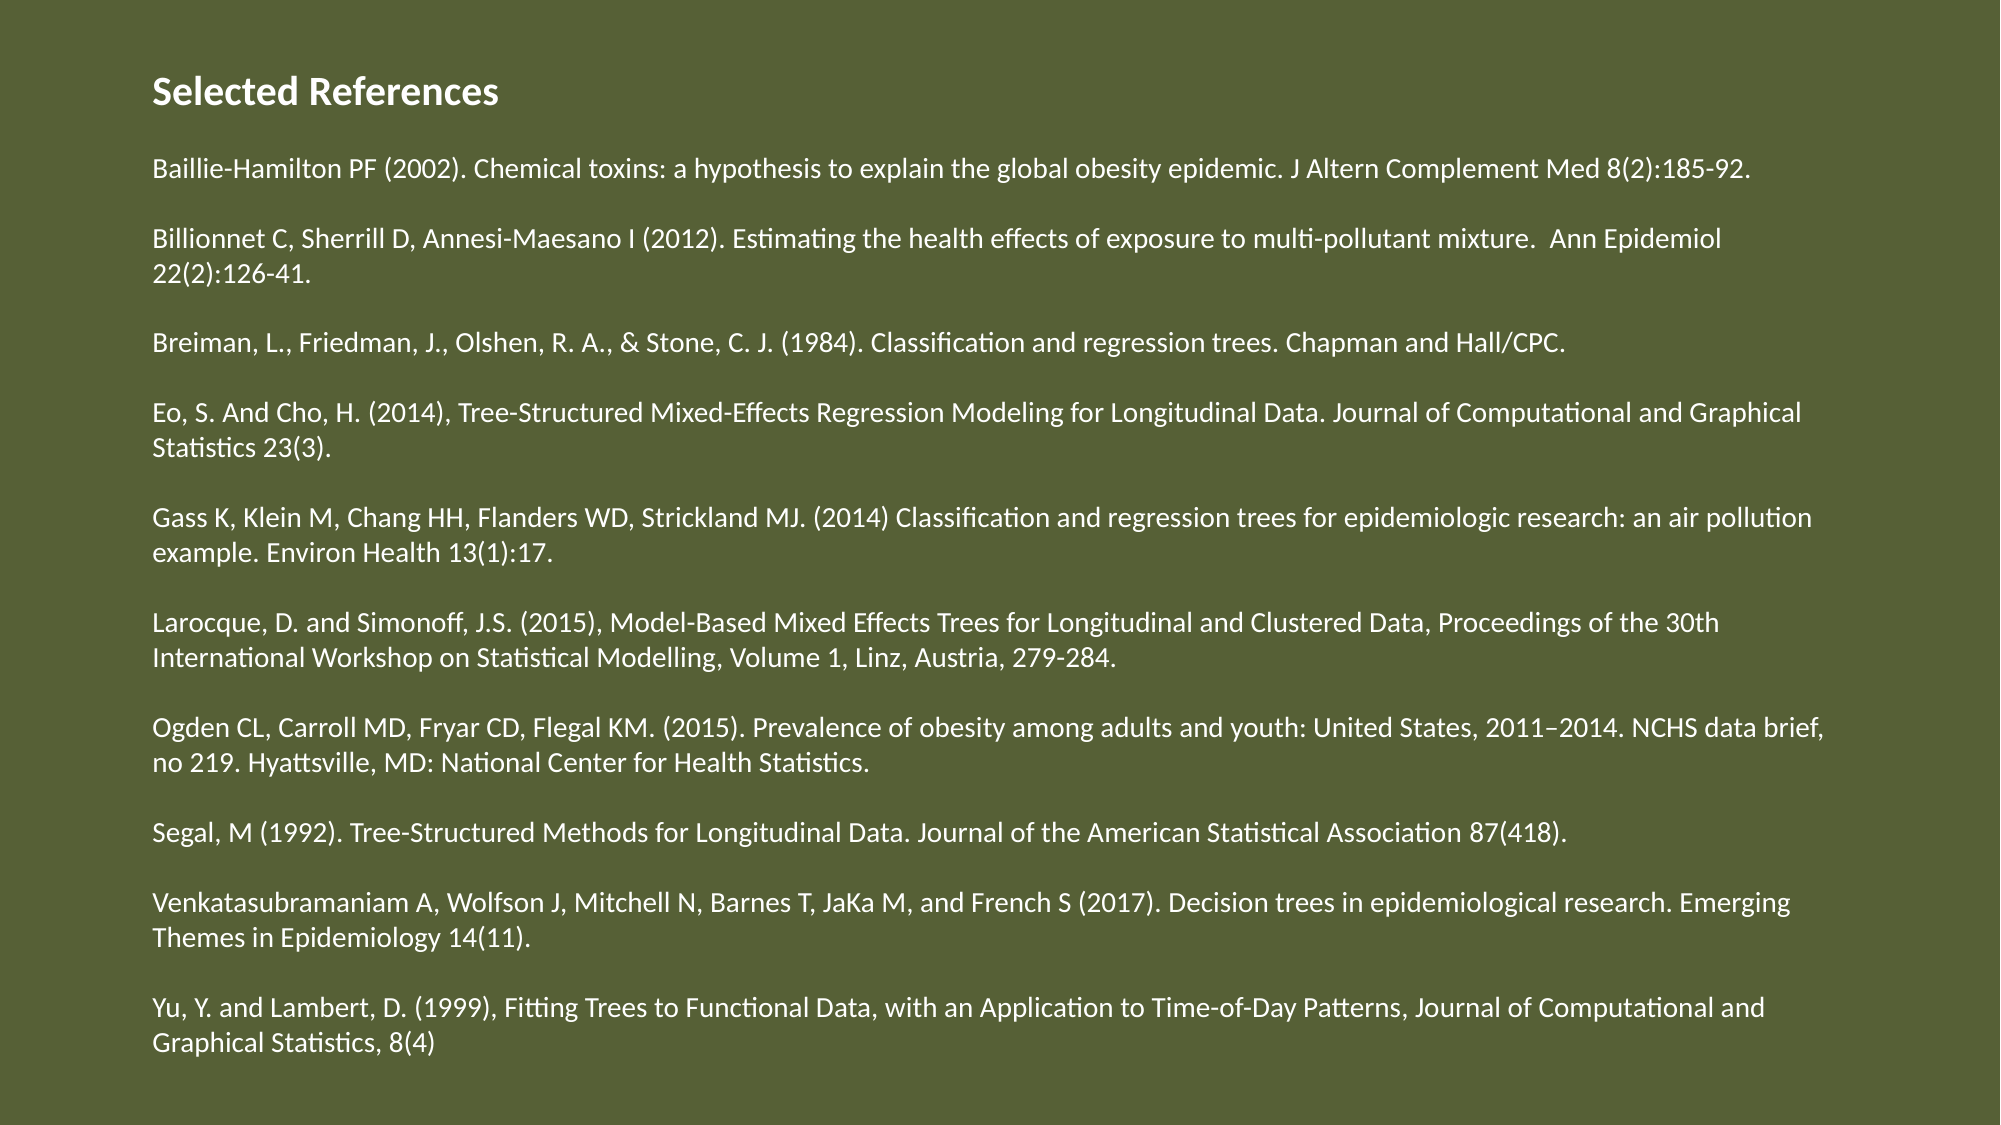

Selected References

Baillie-Hamilton PF (2002). Chemical toxins: a hypothesis to explain the global obesity epidemic. J Altern Complement Med 8(2):185-92.

Billionnet C, Sherrill D, Annesi-Maesano I (2012). Estimating the health effects of exposure to multi-pollutant mixture.  Ann Epidemiol 22(2):126-41.

Breiman, L., Friedman, J., Olshen, R. A., & Stone, C. J. (1984). Classification and regression trees. Chapman and Hall/CPC.

Eo, S. And Cho, H. (2014), Tree-Structured Mixed-Effects Regression Modeling for Longitudinal Data. Journal of Computational and Graphical Statistics 23(3).

Gass K, Klein M, Chang HH, Flanders WD, Strickland MJ. (2014) Classification and regression trees for epidemiologic research: an air pollution example. Environ Health 13(1):17.

Larocque, D. and Simonoff, J.S. (2015), Model-Based Mixed Effects Trees for Longitudinal and Clustered Data, Proceedings of the 30th International Workshop on Statistical Modelling, Volume 1, Linz, Austria, 279-284.

Ogden CL, Carroll MD, Fryar CD, Flegal KM. (2015). Prevalence of obesity among adults and youth: United States, 2011–2014. NCHS data brief, no 219. Hyattsville, MD: National Center for Health Statistics.

Segal, M (1992). Tree-Structured Methods for Longitudinal Data. Journal of the American Statistical Association 87(418).

Venkatasubramaniam A, Wolfson J, Mitchell N, Barnes T, JaKa M, and French S (2017). Decision trees in epidemiological research. Emerging Themes in Epidemiology 14(11).

Yu, Y. and Lambert, D. (1999), Fitting Trees to Functional Data, with an Application to Time-of-Day Patterns, Journal of Computational and Graphical Statistics, 8(4)